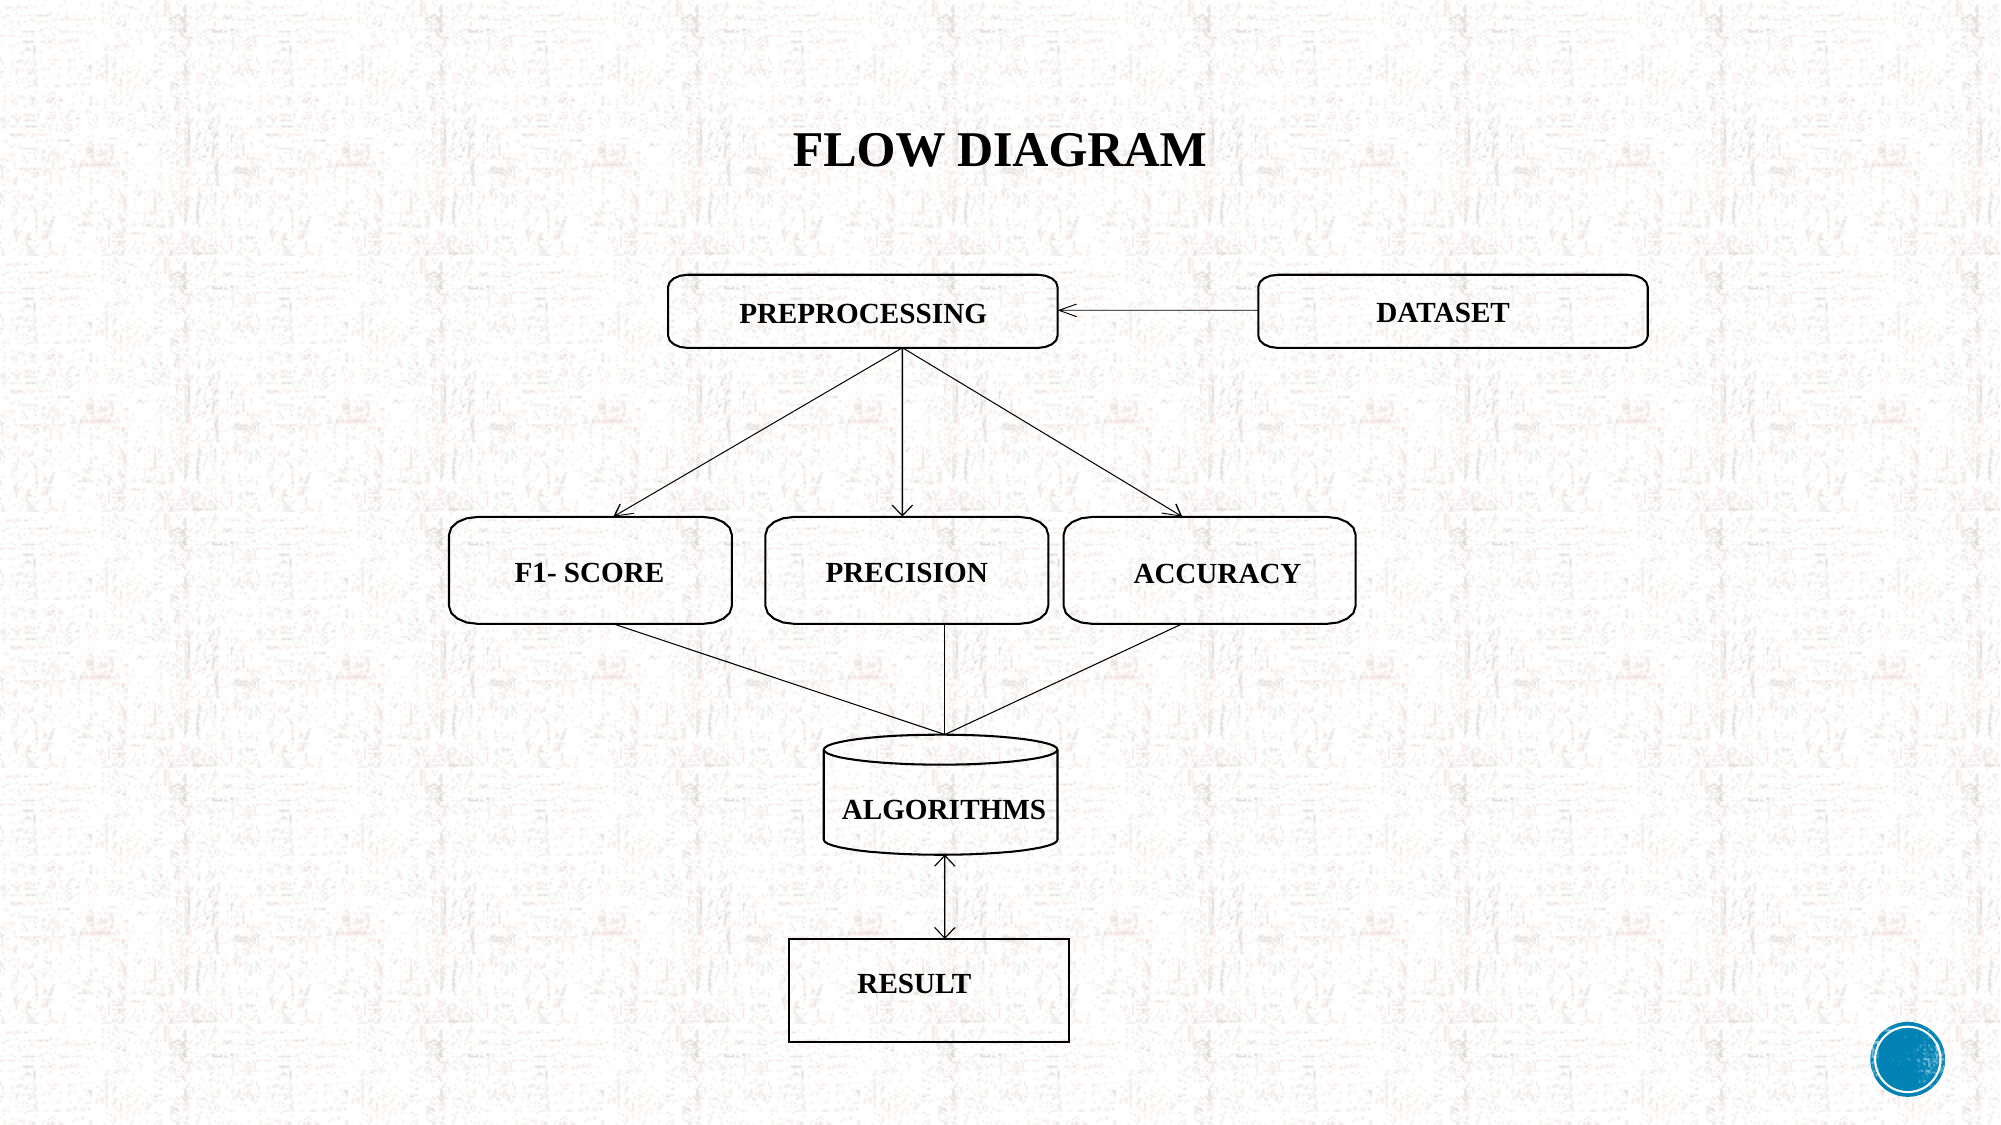

FLOW DIAGRAM

DATASET
PREPROCESSING

PRECISION
F1- SCORE
ACCURACY

ALGORITHMS

            RESULT